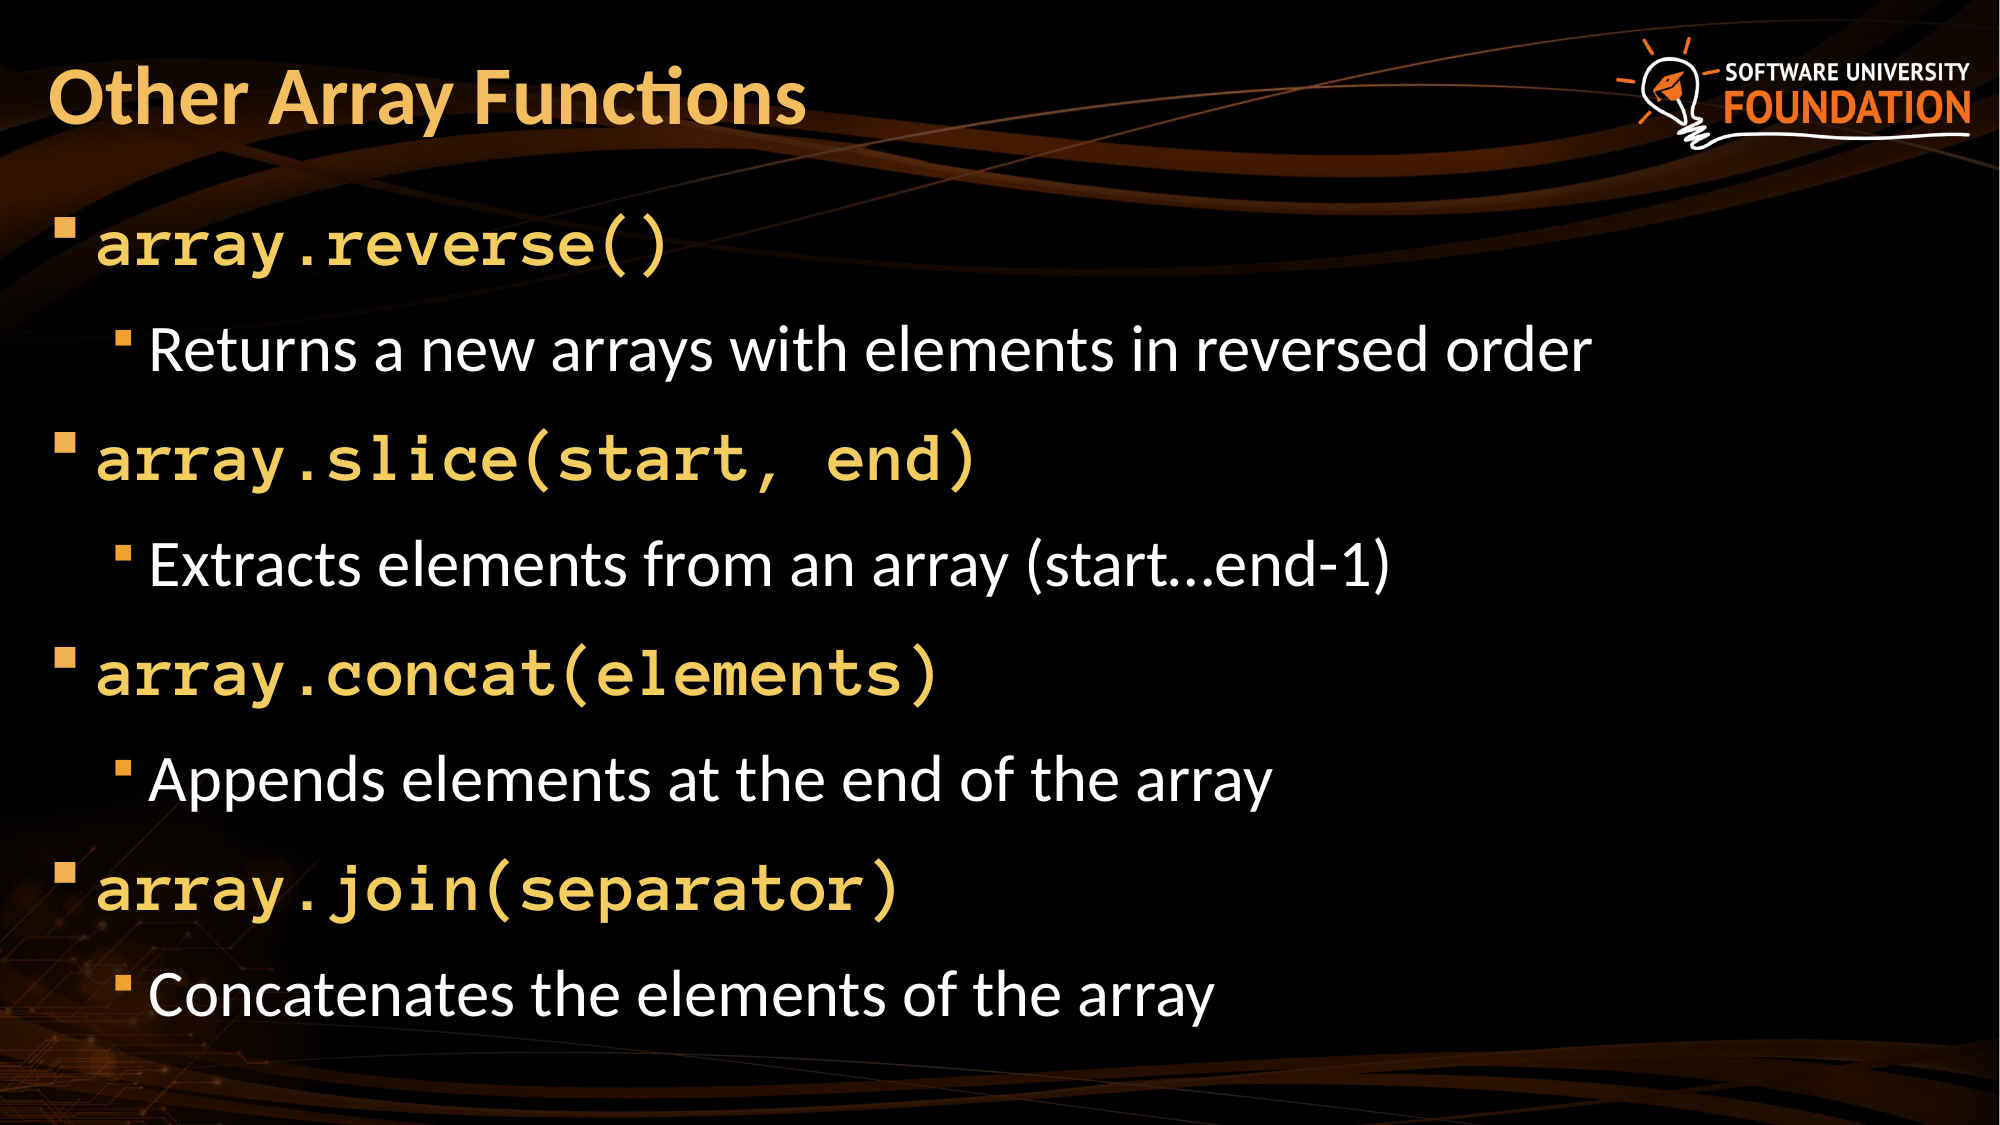

# Other Array Functions
array.reverse()
Returns a new arrays with elements in reversed order
array.slice(start, end)
Extracts elements from an array (start…end-1)
array.concat(elements)
Appends elements at the end of the array
array.join(separator)
Concatenates the elements of the array